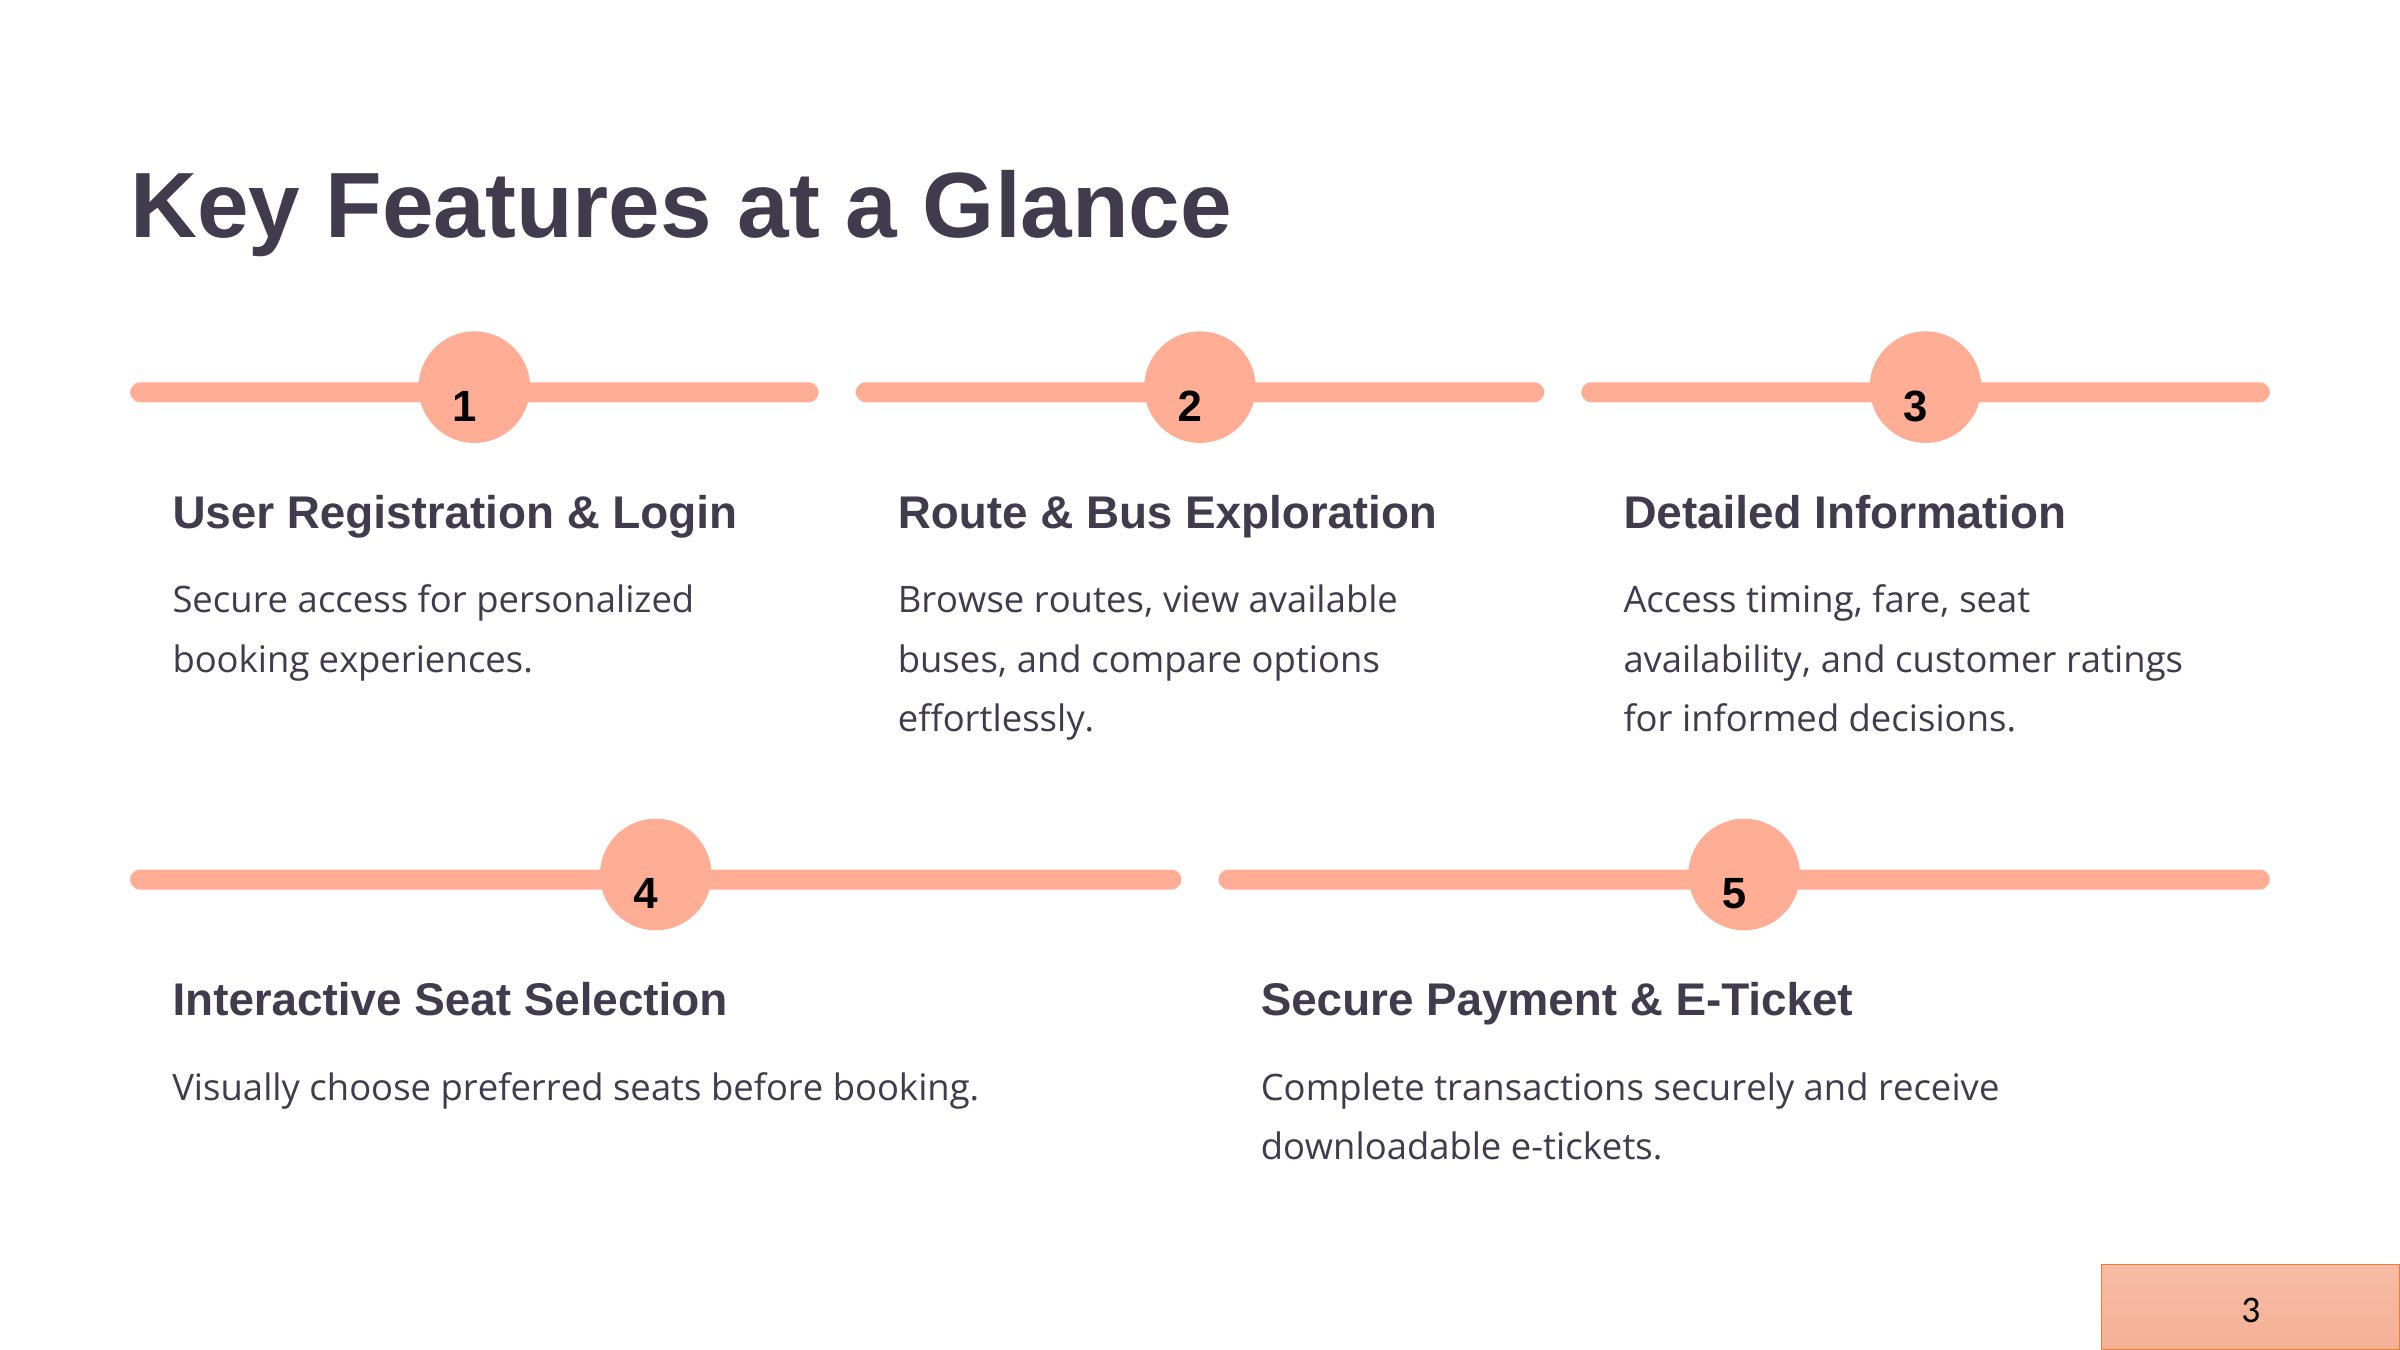

Key Features at a Glance

1
2
3

User Registration & Login
Route & Bus Exploration
Detailed Information
Secure access for personalized booking experiences.
Browse routes, view available buses, and compare options effortlessly.
Access timing, fare, seat availability, and customer ratings for informed decisions.

4
5

Interactive Seat Selection
Secure Payment & E-Ticket
Visually choose preferred seats before booking.
Complete transactions securely and receive downloadable e-tickets.
3